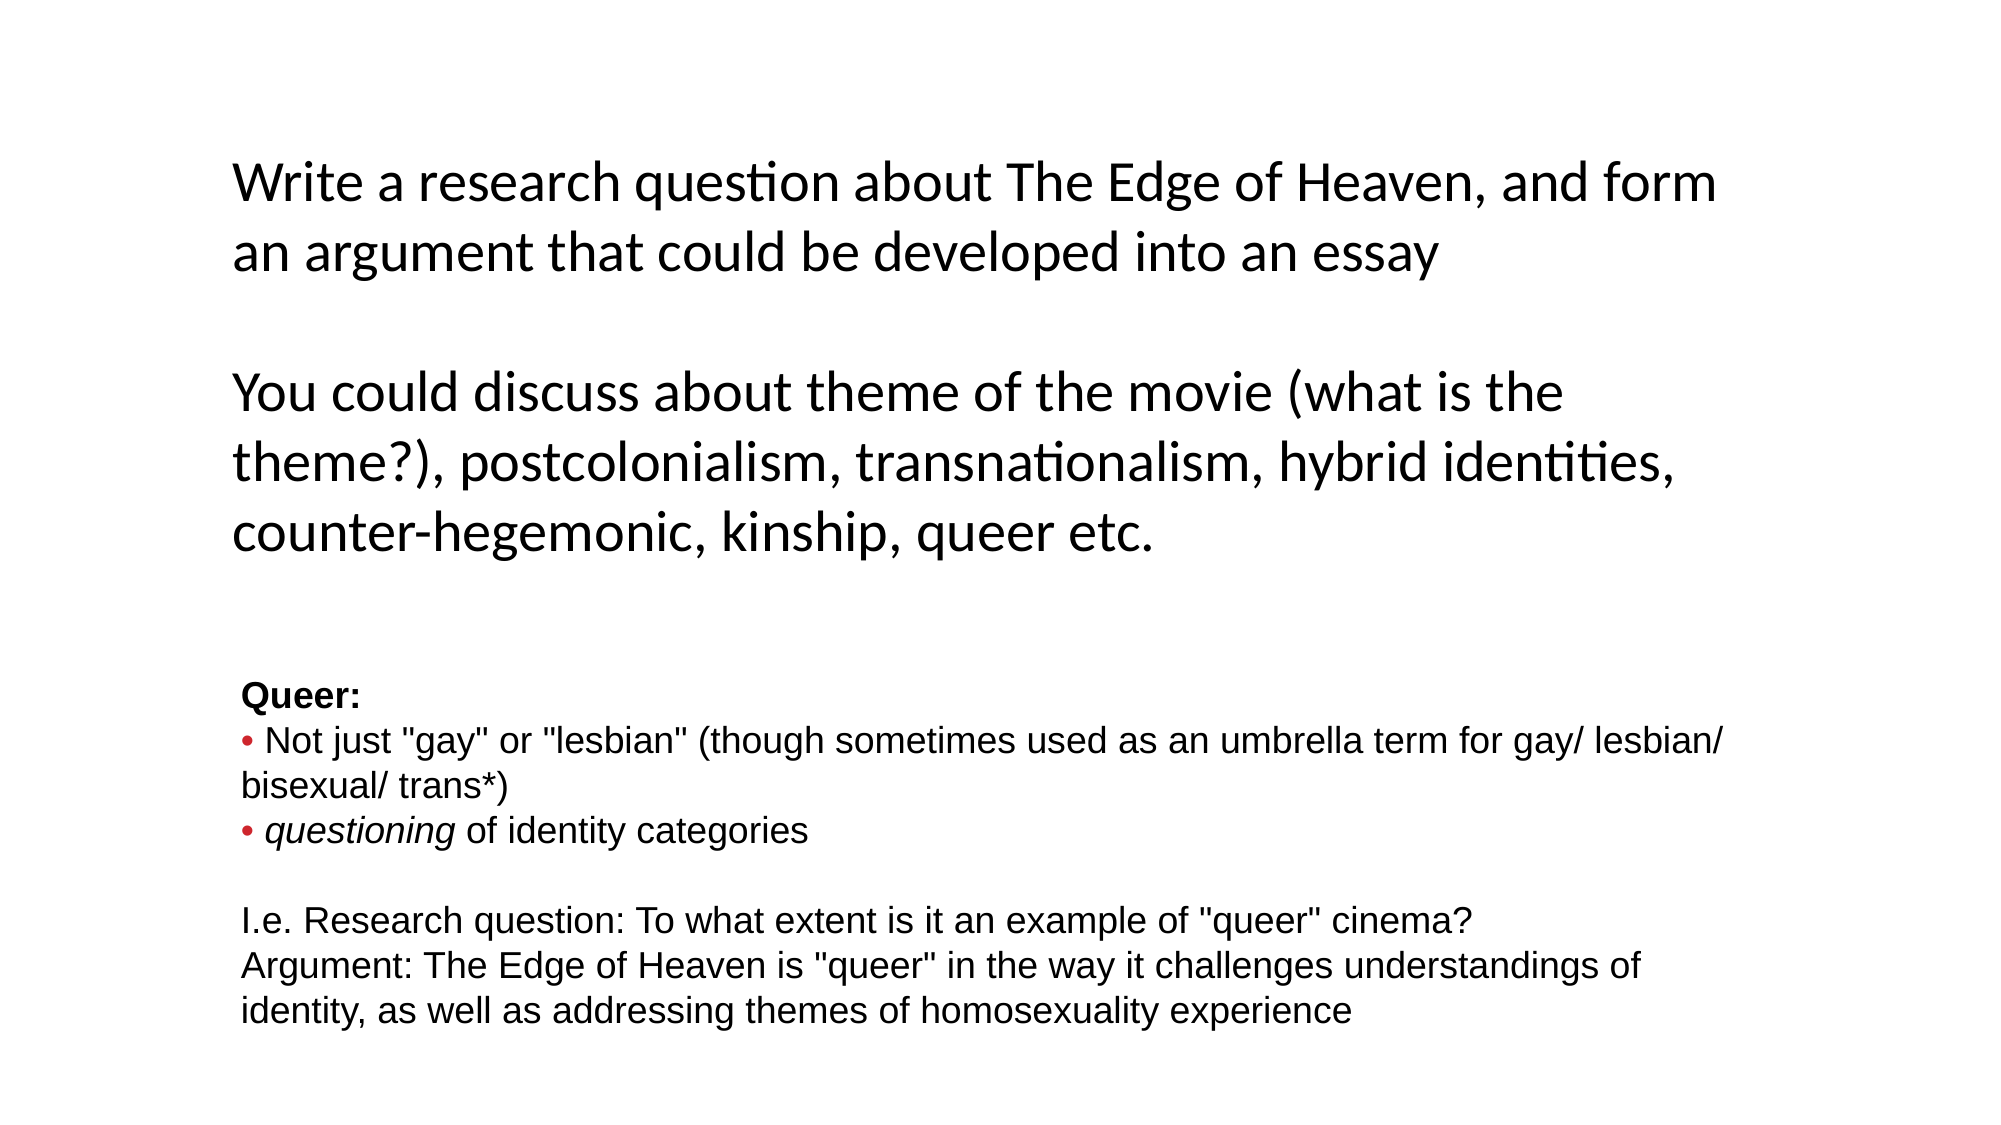

Write a research question about The Edge of Heaven, and form an argument that could be developed into an essay

You could discuss about theme of the movie (what is the theme?), postcolonialism, transnationalism, hybrid identities, counter-hegemonic, kinship, queer etc.

Queer:
• Not just "gay" or "lesbian" (though sometimes used as an umbrella term for gay/ lesbian/ bisexual/ trans*)
• questioning of identity categories

I.e. Research question: To what extent is it an example of "queer" cinema?
Argument: The Edge of Heaven is "queer" in the way it challenges understandings of identity, as well as addressing themes of homosexuality experience